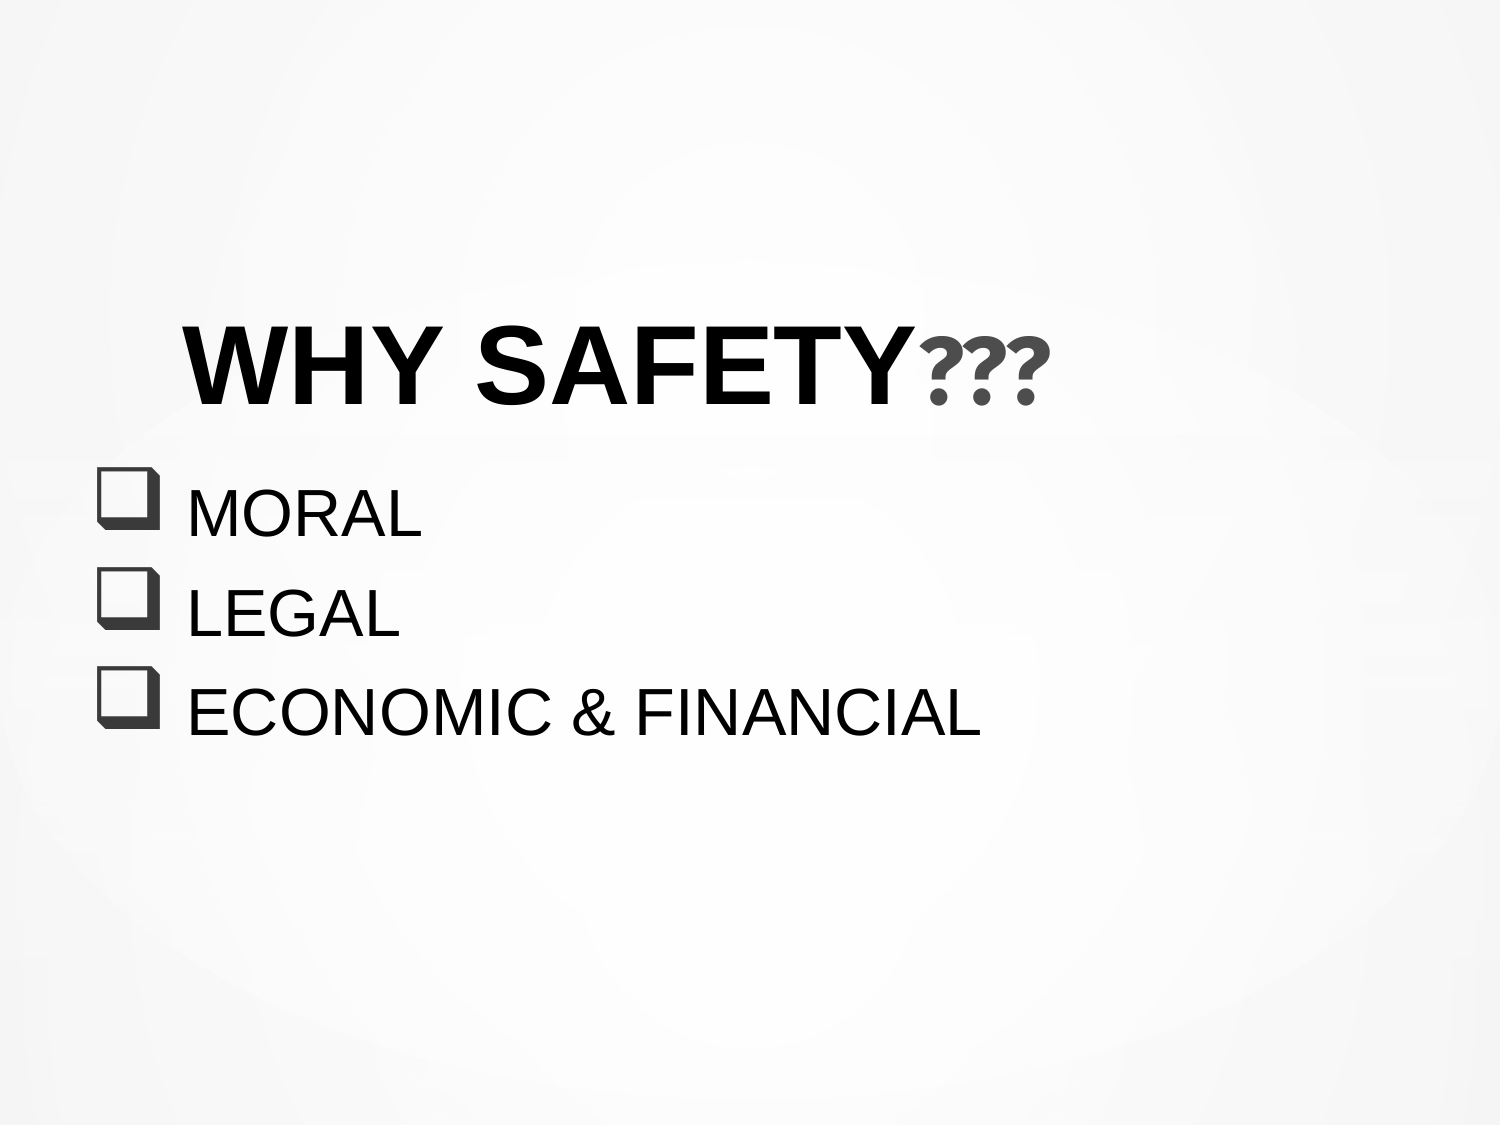

# WHY SAFETY???
 MORAL
 LEGAL
 ECONOMIC & FINANCIAL